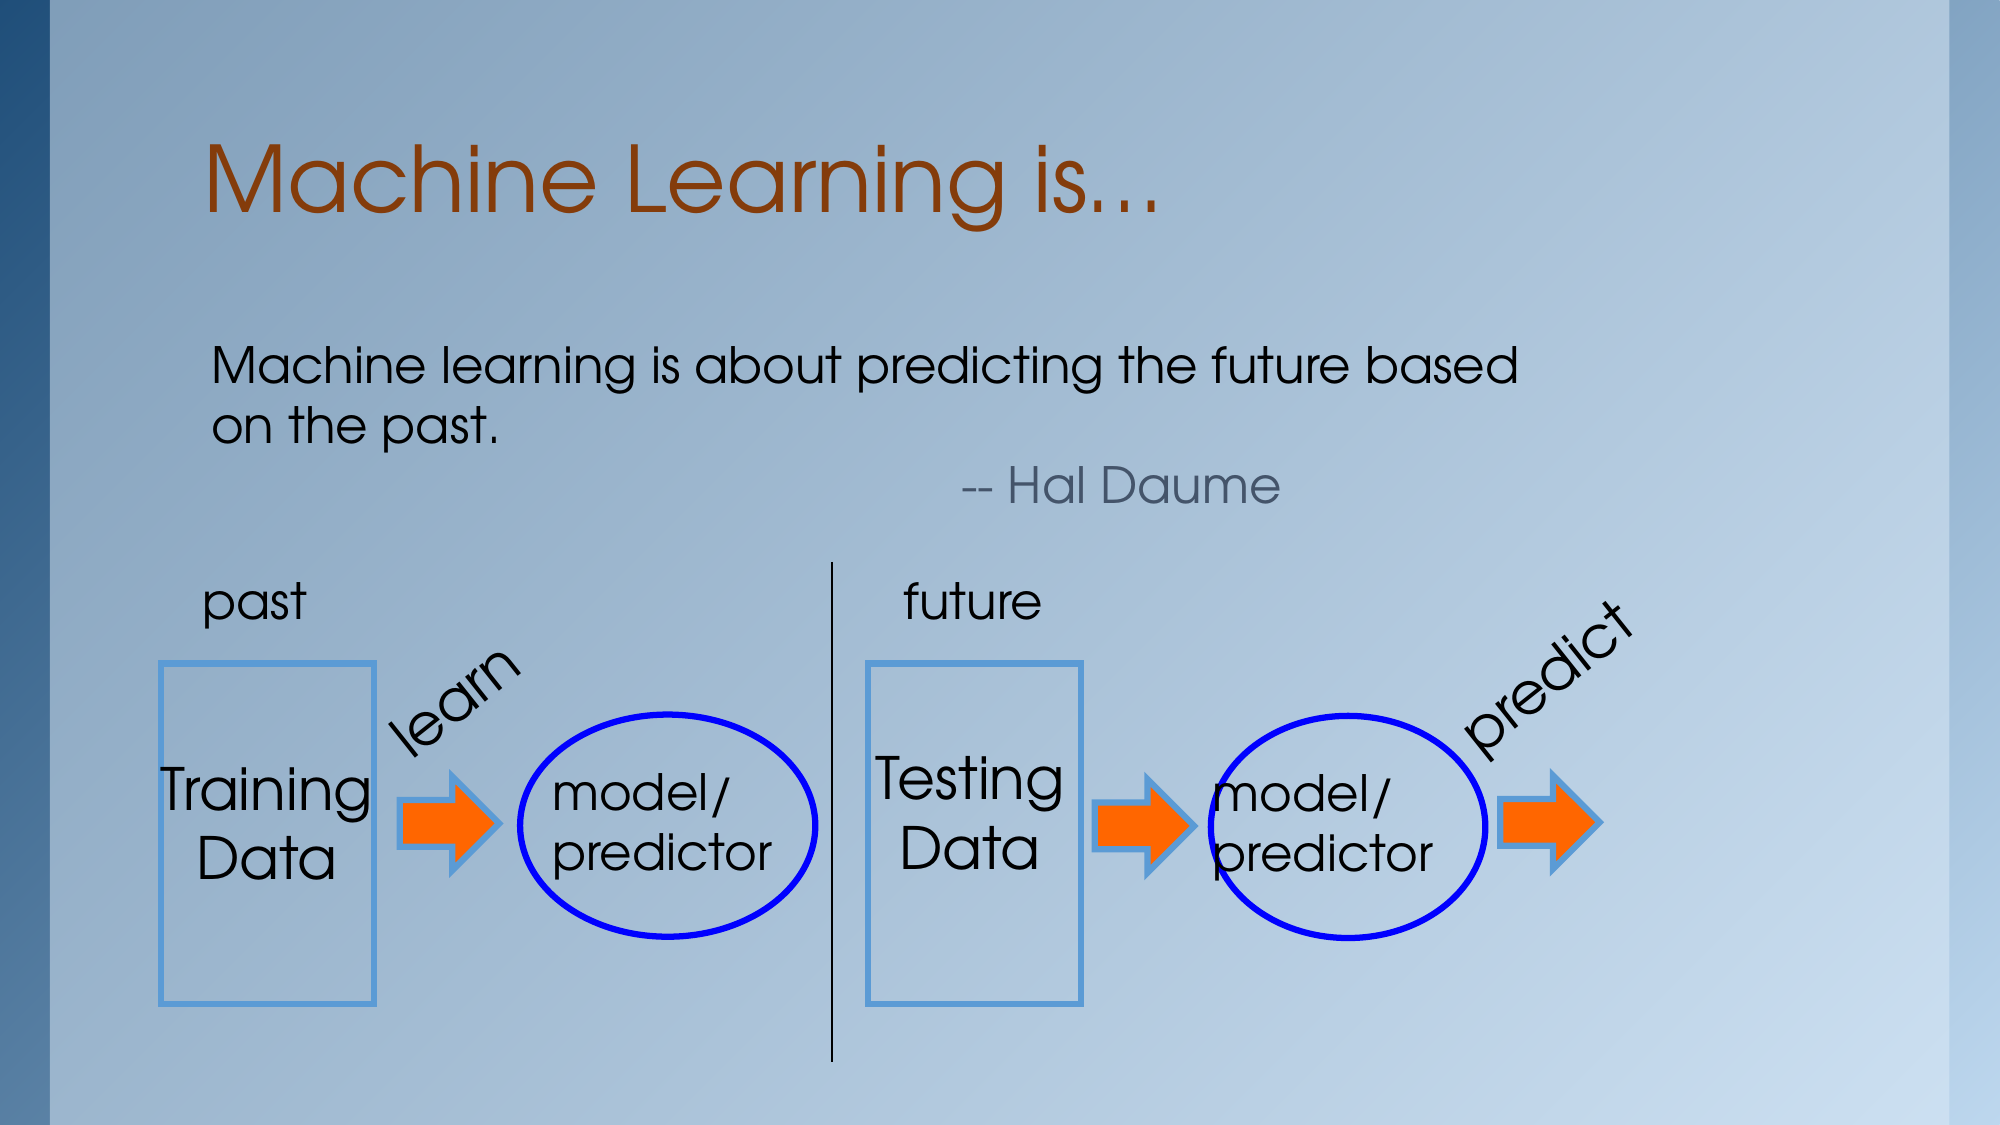

# Machine Learning is…
Machine learning is about predicting the future based on the past.
					-- Hal Daume
past
future
predict
learn

Testing
Data
Training
Data
model/
predictor
model/
predictor